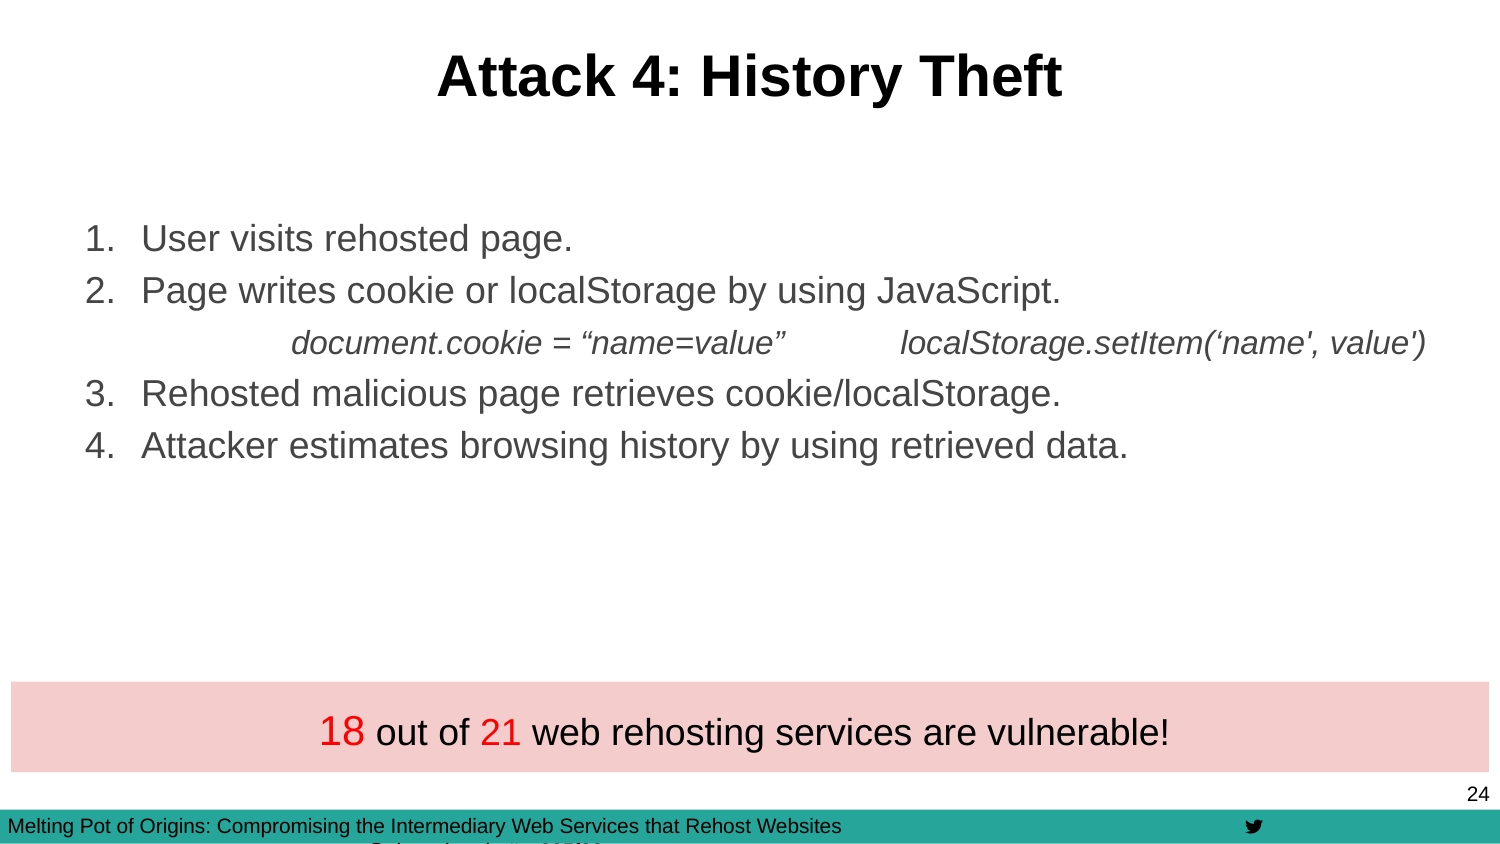

# Attack 4: History Theft
User visits rehosted page.
Page writes cookie or localStorage by using JavaScript.
	document.cookie = “name=value”	 localStorage.setItem(‘name', value')
Rehosted malicious page retrieves cookie/localStorage.
Attacker estimates browsing history by using retrieved data.

18 out of 21 web rehosting services are vulnerable!
24